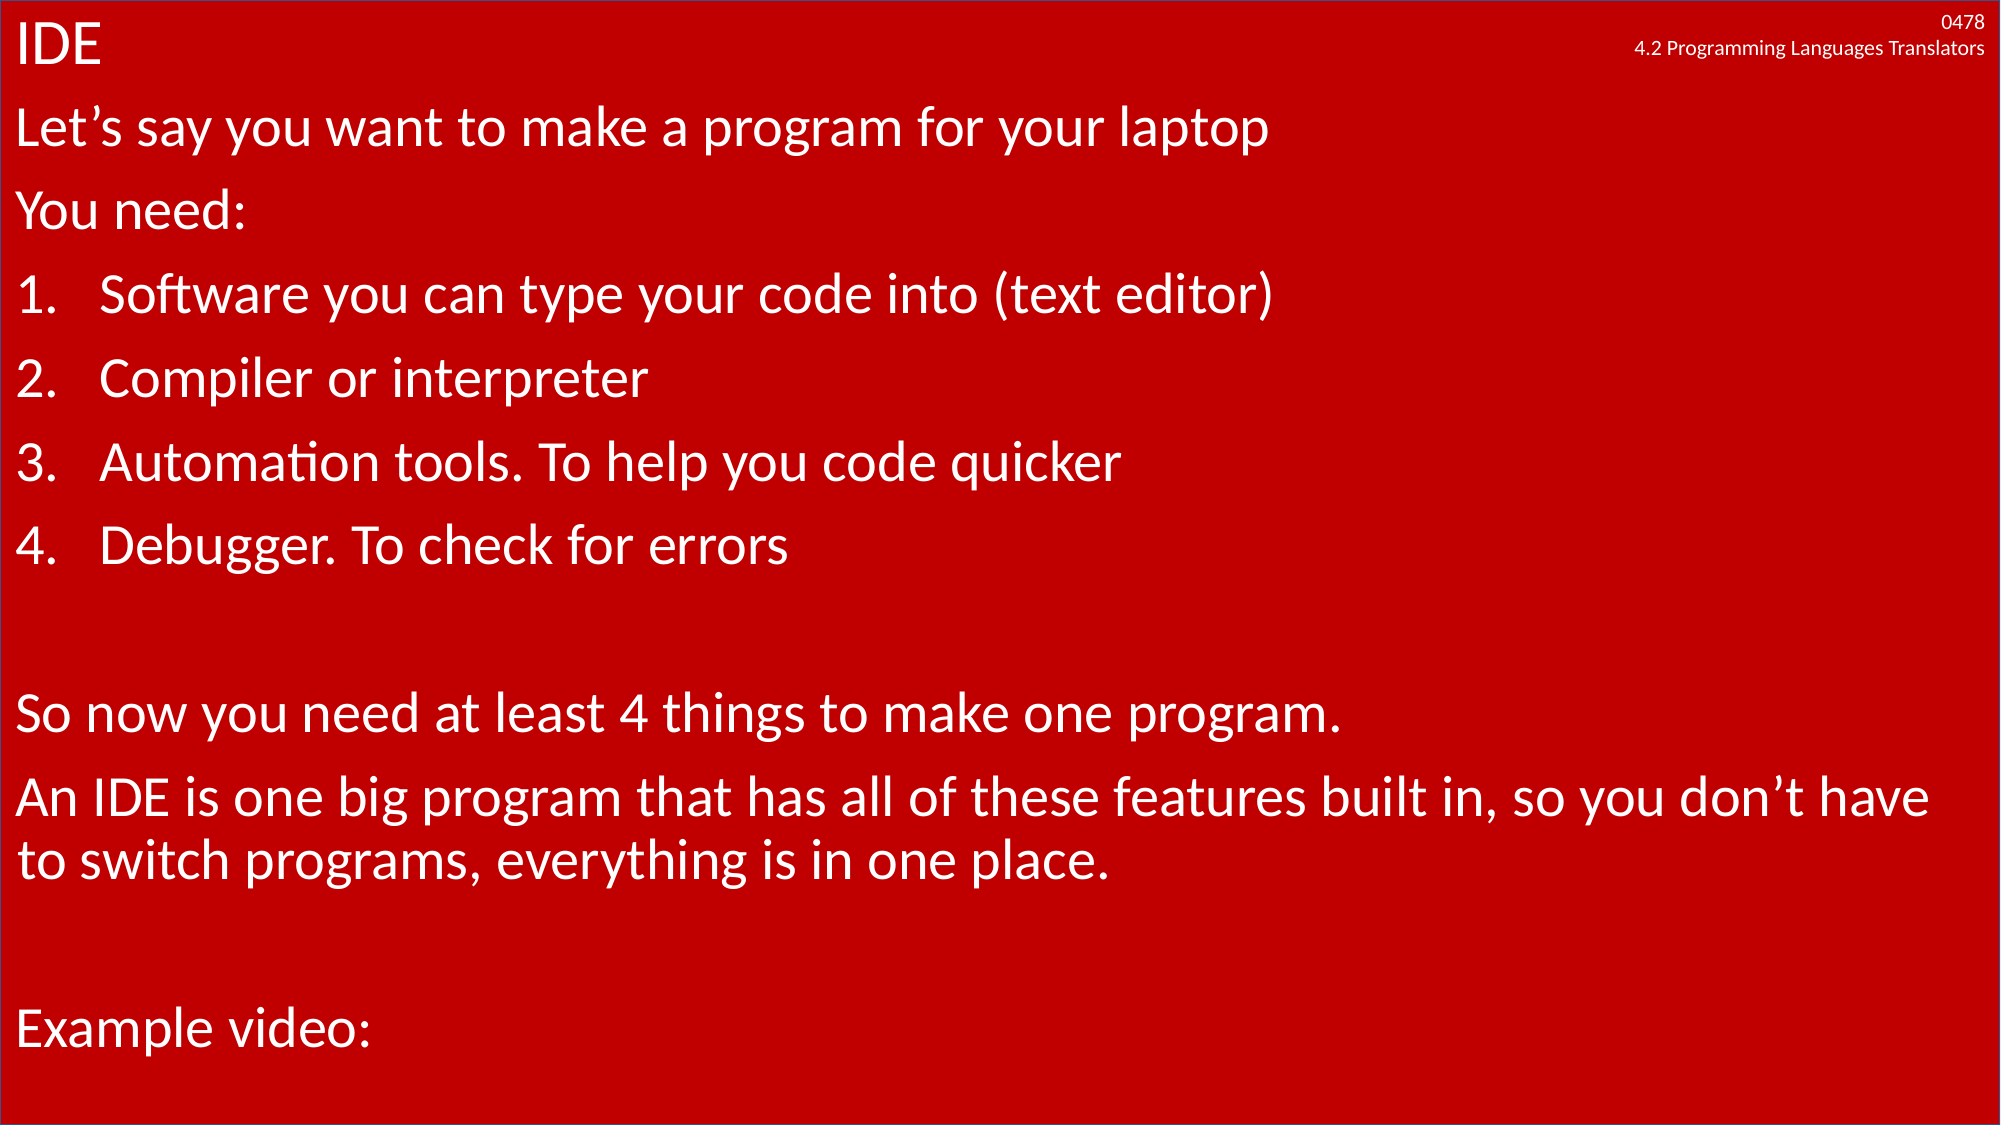

# IDE
Let’s say you want to make a program for your laptop
You need:
Software you can type your code into (text editor)
Compiler or interpreter
Automation tools. To help you code quicker
Debugger. To check for errors

So now you need at least 4 things to make one program.
An IDE is one big program that has all of these features built in, so you don’t have to switch programs, everything is in one place.

Example video: